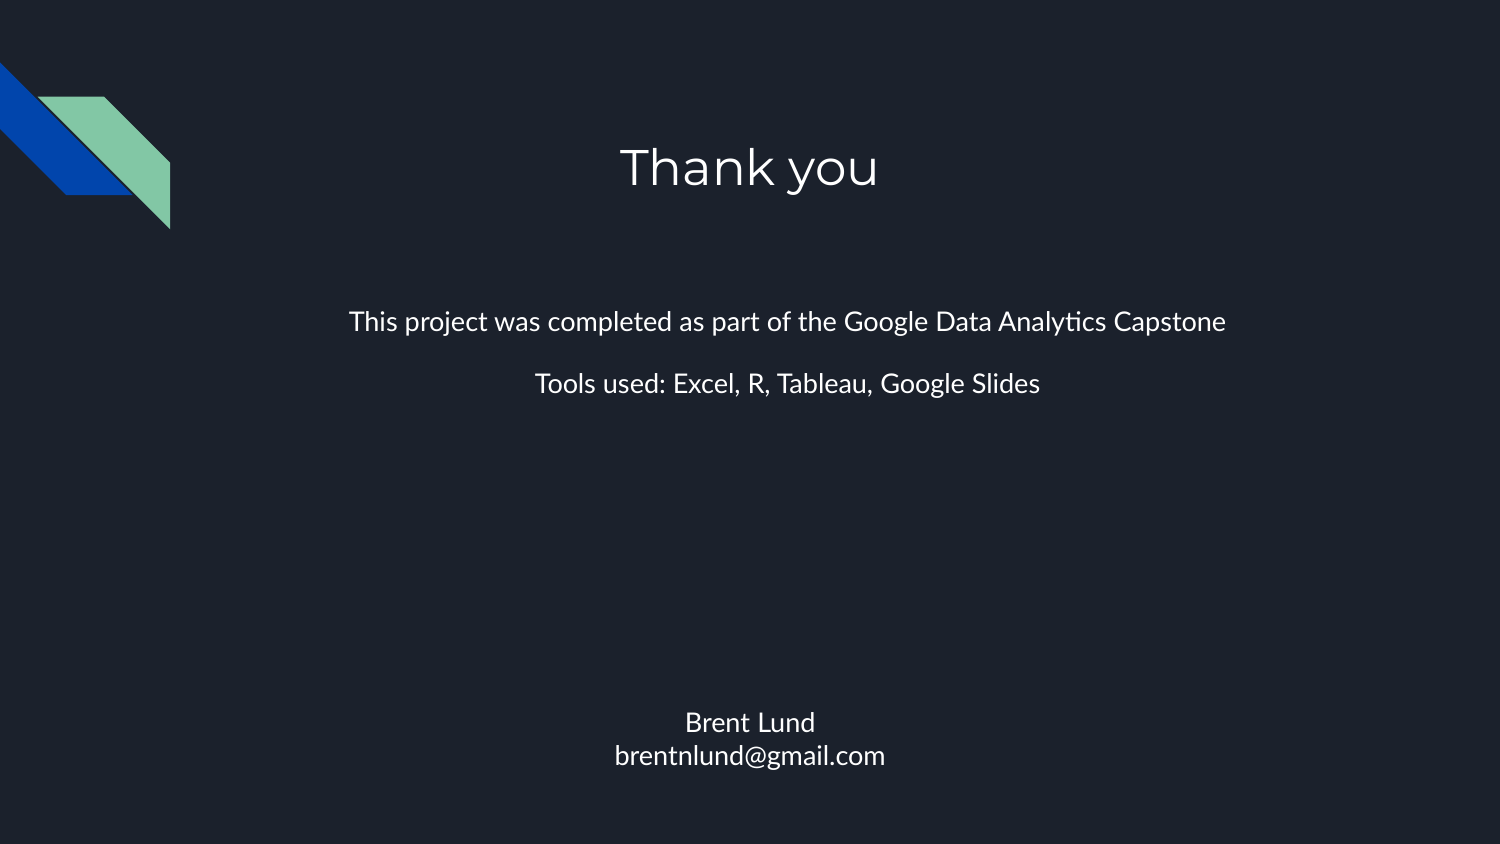

# Thank you

This project was completed as part of the Google Data Analytics Capstone
Tools used: Excel, R, Tableau, Google Slides
Brent Lund
brentnlund@gmail.com